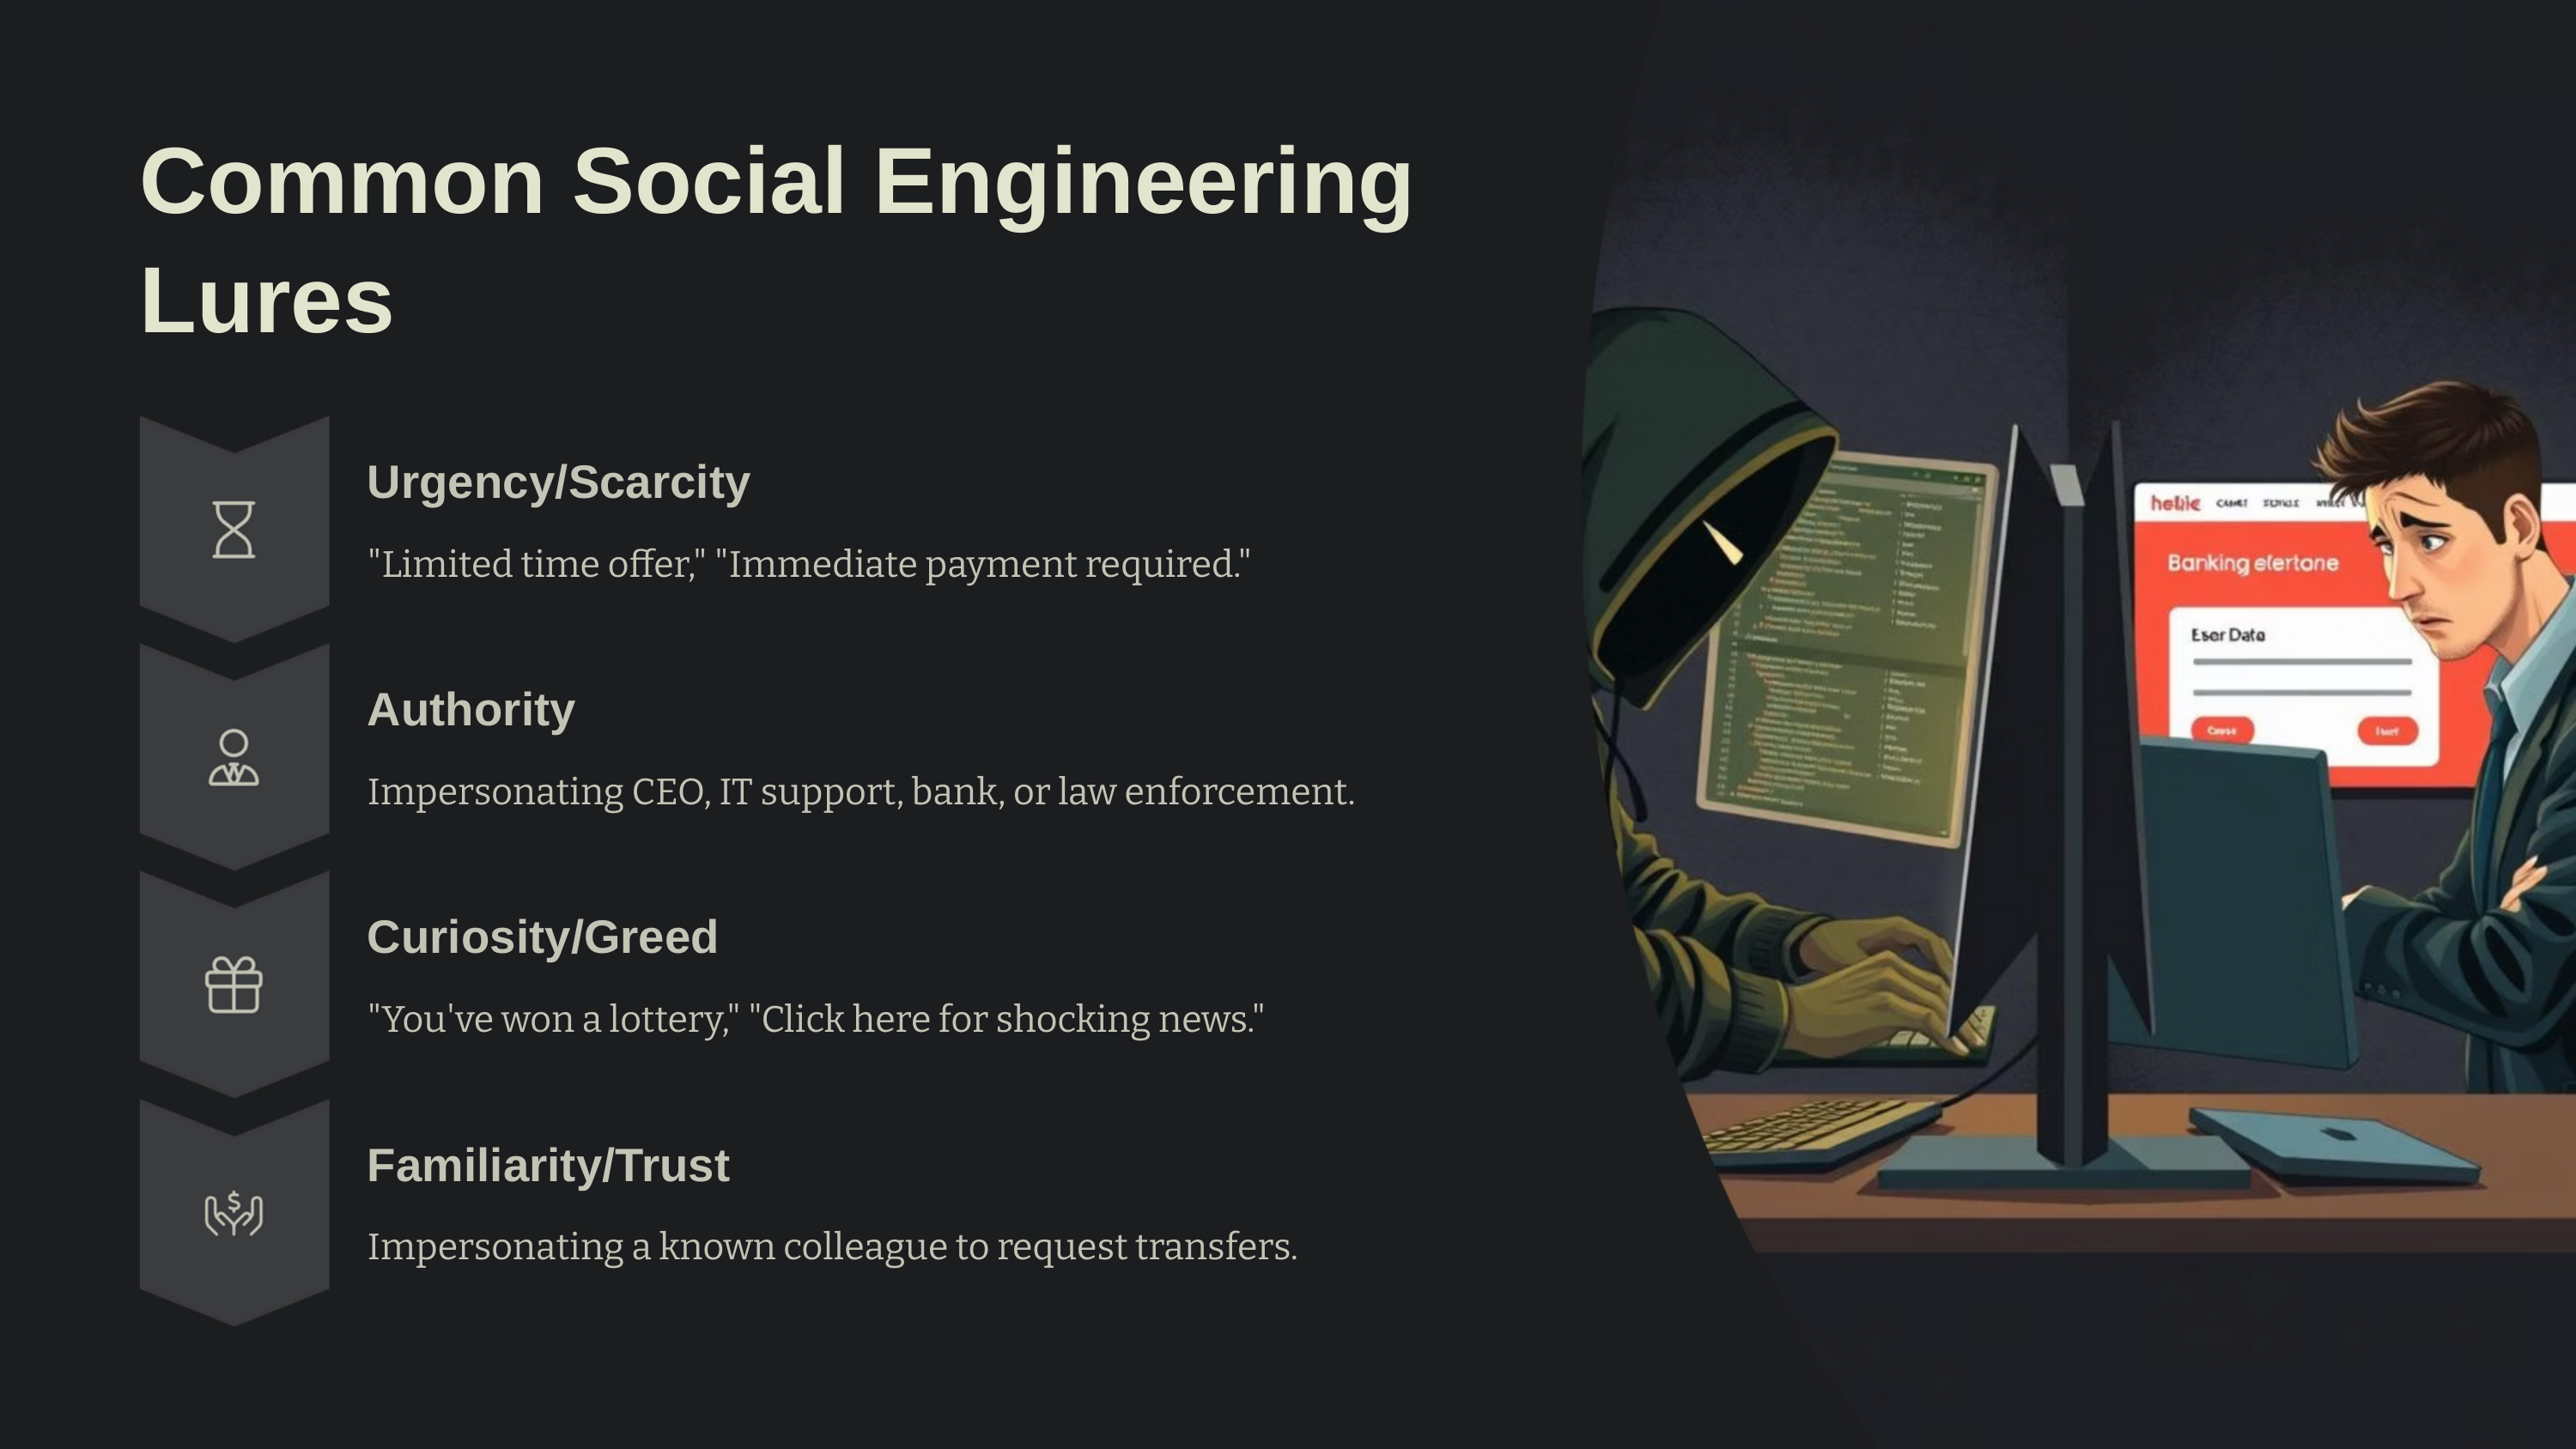

Common Social Engineering Lures

Urgency/Scarcity
"Limited time offer," "Immediate payment required."

Authority
Impersonating CEO, IT support, bank, or law enforcement.

Curiosity/Greed
"You've won a lottery," "Click here for shocking news."

Familiarity/Trust
Impersonating a known colleague to request transfers.